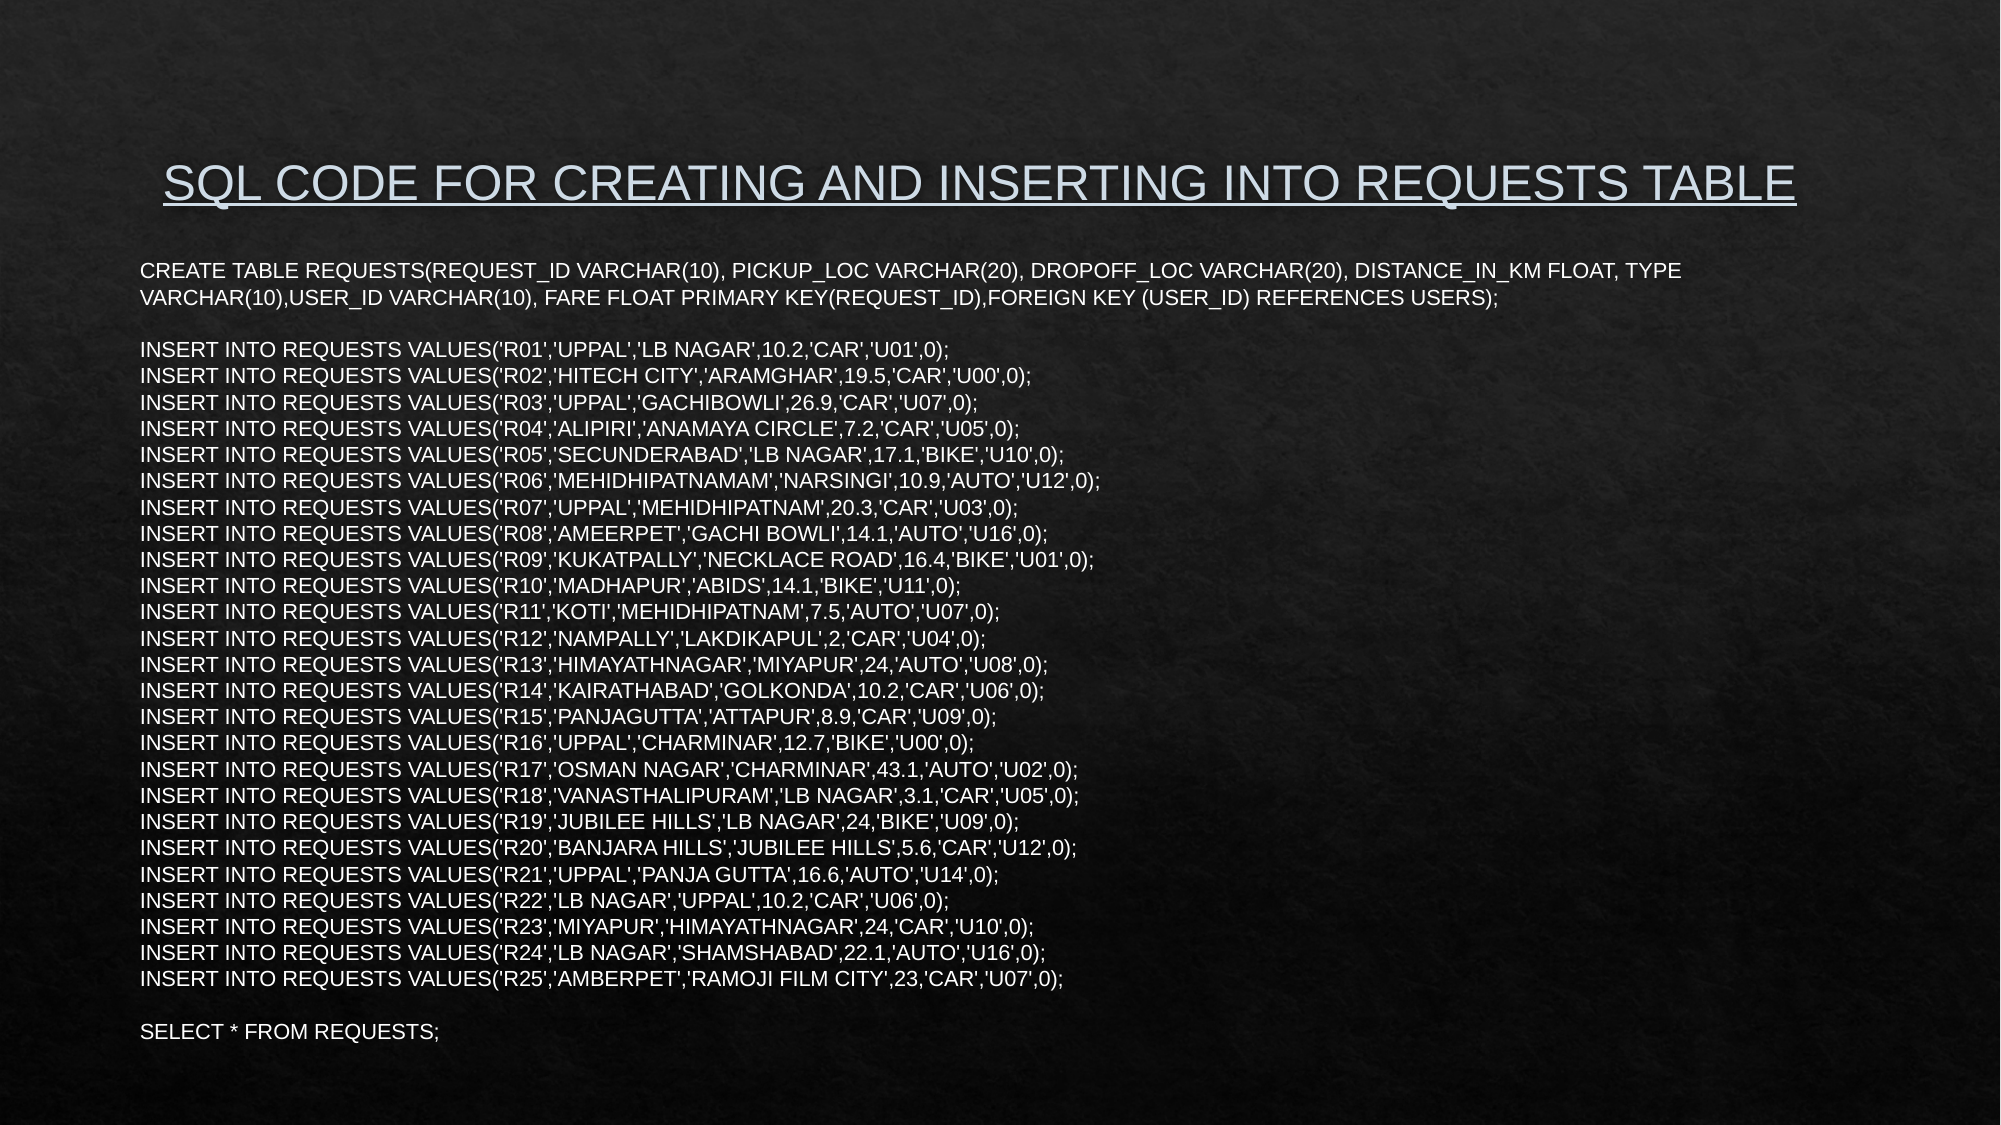

# SQL CODE FOR CREATING AND INSERTING INTO REQUESTS TABLE
CREATE TABLE REQUESTS(REQUEST_ID VARCHAR(10), PICKUP_LOC VARCHAR(20), DROPOFF_LOC VARCHAR(20), DISTANCE_IN_KM FLOAT, TYPE VARCHAR(10),USER_ID VARCHAR(10), FARE FLOAT PRIMARY KEY(REQUEST_ID),FOREIGN KEY (USER_ID) REFERENCES USERS);

INSERT INTO REQUESTS VALUES('R01','UPPAL','LB NAGAR',10.2,'CAR','U01',0);
INSERT INTO REQUESTS VALUES('R02','HITECH CITY','ARAMGHAR',19.5,'CAR','U00',0);
INSERT INTO REQUESTS VALUES('R03','UPPAL','GACHIBOWLI',26.9,'CAR','U07',0);
INSERT INTO REQUESTS VALUES('R04','ALIPIRI','ANAMAYA CIRCLE',7.2,'CAR','U05',0);
INSERT INTO REQUESTS VALUES('R05','SECUNDERABAD','LB NAGAR',17.1,'BIKE','U10',0);
INSERT INTO REQUESTS VALUES('R06','MEHIDHIPATNAMAM','NARSINGI',10.9,'AUTO','U12',0);
INSERT INTO REQUESTS VALUES('R07','UPPAL','MEHIDHIPATNAM',20.3,'CAR','U03',0);
INSERT INTO REQUESTS VALUES('R08','AMEERPET','GACHI BOWLI',14.1,'AUTO','U16',0);
INSERT INTO REQUESTS VALUES('R09','KUKATPALLY','NECKLACE ROAD',16.4,'BIKE','U01',0);
INSERT INTO REQUESTS VALUES('R10','MADHAPUR','ABIDS',14.1,'BIKE','U11',0);
INSERT INTO REQUESTS VALUES('R11','KOTI','MEHIDHIPATNAM',7.5,'AUTO','U07',0);
INSERT INTO REQUESTS VALUES('R12','NAMPALLY','LAKDIKAPUL',2,'CAR','U04',0);
INSERT INTO REQUESTS VALUES('R13','HIMAYATHNAGAR','MIYAPUR',24,'AUTO','U08',0);
INSERT INTO REQUESTS VALUES('R14','KAIRATHABAD','GOLKONDA',10.2,'CAR','U06',0);
INSERT INTO REQUESTS VALUES('R15','PANJAGUTTA','ATTAPUR',8.9,'CAR','U09',0);
INSERT INTO REQUESTS VALUES('R16','UPPAL','CHARMINAR',12.7,'BIKE','U00',0);
INSERT INTO REQUESTS VALUES('R17','OSMAN NAGAR','CHARMINAR',43.1,'AUTO','U02',0);
INSERT INTO REQUESTS VALUES('R18','VANASTHALIPURAM','LB NAGAR',3.1,'CAR','U05',0);
INSERT INTO REQUESTS VALUES('R19','JUBILEE HILLS','LB NAGAR',24,'BIKE','U09',0);
INSERT INTO REQUESTS VALUES('R20','BANJARA HILLS','JUBILEE HILLS',5.6,'CAR','U12',0);
INSERT INTO REQUESTS VALUES('R21','UPPAL','PANJA GUTTA',16.6,'AUTO','U14',0);
INSERT INTO REQUESTS VALUES('R22','LB NAGAR','UPPAL',10.2,'CAR','U06',0);
INSERT INTO REQUESTS VALUES('R23','MIYAPUR','HIMAYATHNAGAR',24,'CAR','U10',0);
INSERT INTO REQUESTS VALUES('R24','LB NAGAR','SHAMSHABAD',22.1,'AUTO','U16',0);
INSERT INTO REQUESTS VALUES('R25','AMBERPET','RAMOJI FILM CITY',23,'CAR','U07',0);

SELECT * FROM REQUESTS;